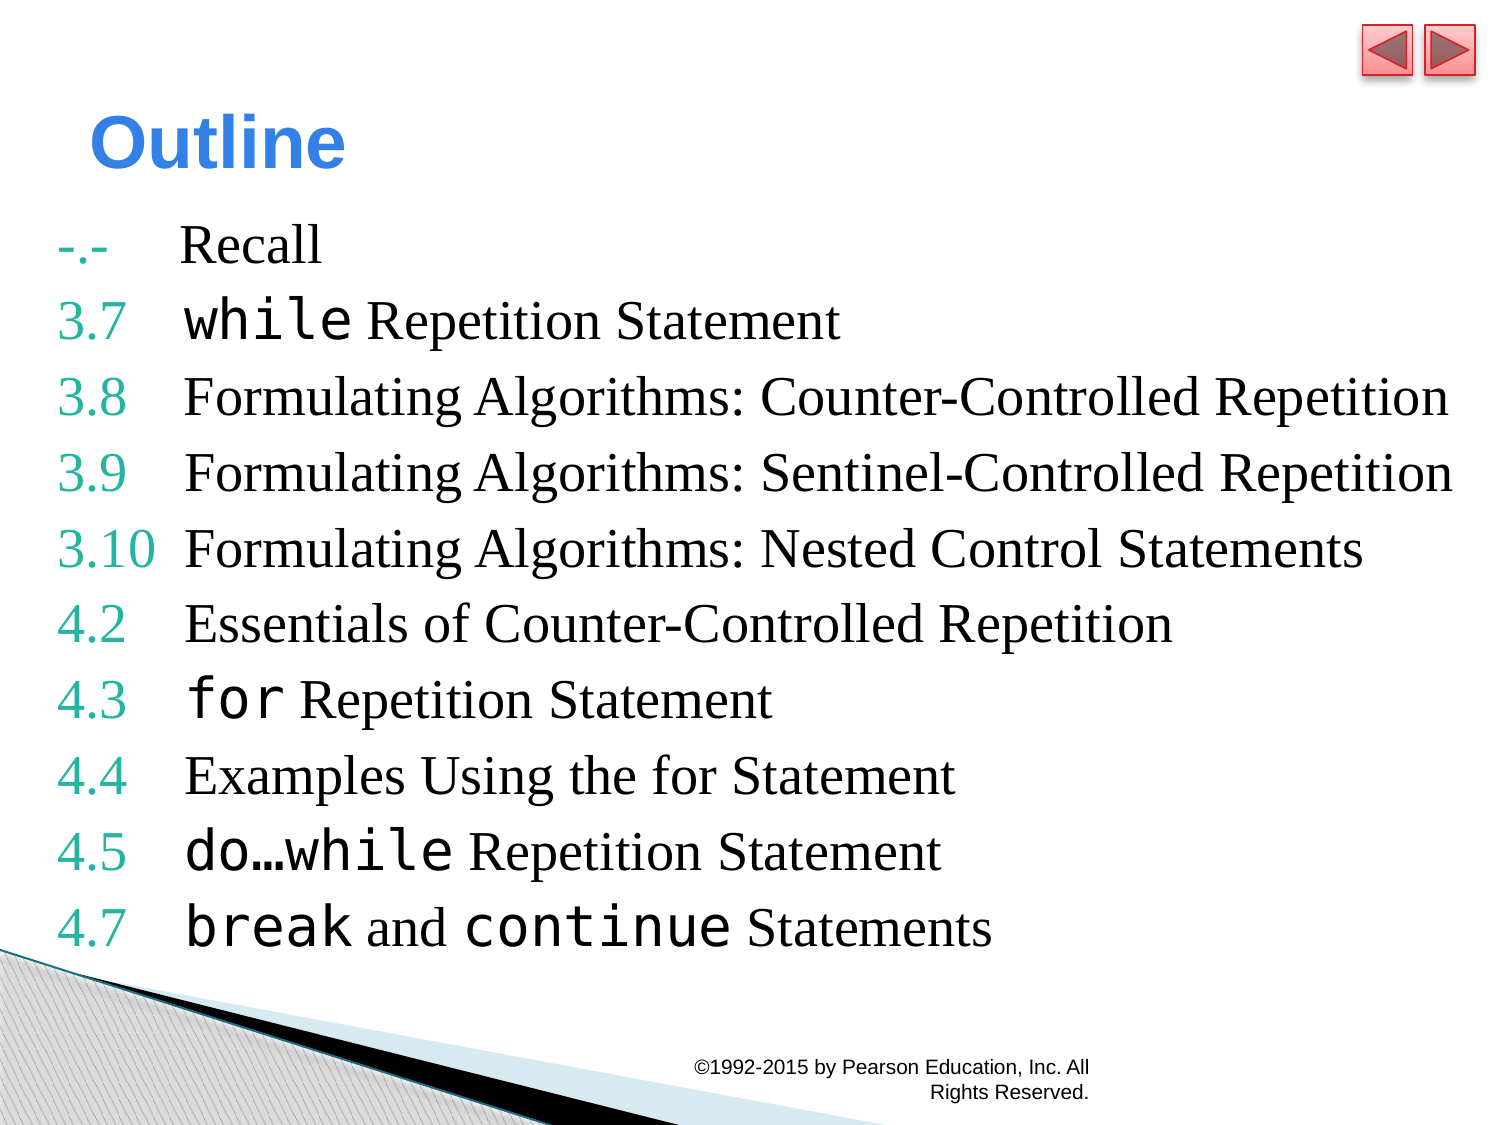

# Outline
-.-     Recall
3.7    while Repetition Statement
3.8    Formulating Algorithms: Counter-Controlled Repetition
3.9    Formulating Algorithms: Sentinel-Controlled Repetition
3.10  Formulating Algorithms: Nested Control Statements
4.2    Essentials of Counter-Controlled Repetition
4.3    for Repetition Statement
4.4    Examples Using the for Statement
4.5    do…while Repetition Statement
4.7    break and continue Statements

©1992-2015 by Pearson Education, Inc. All Rights Reserved.